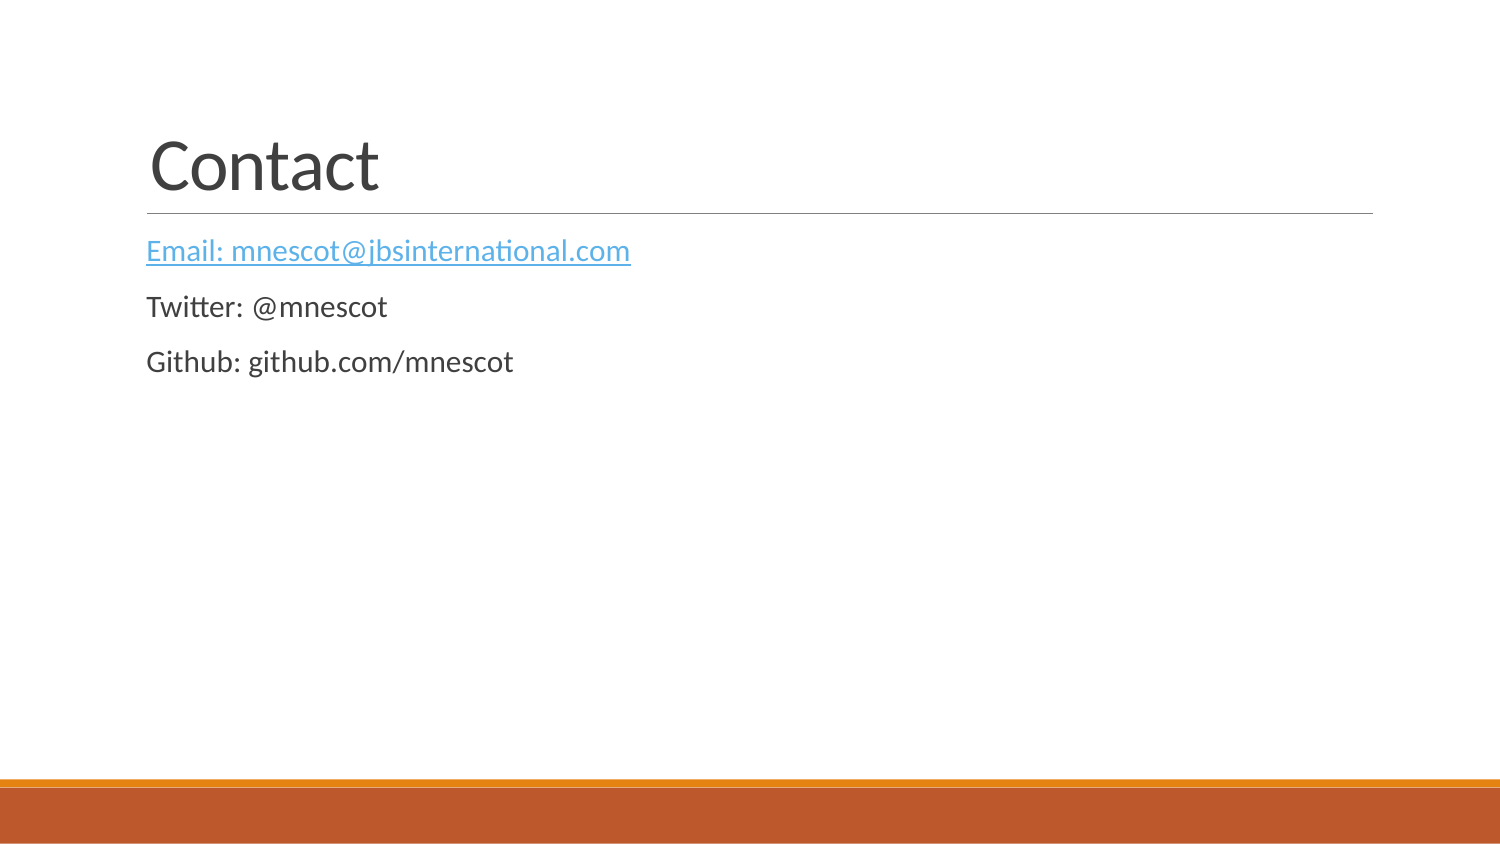

# Contact
Email: mnescot@jbsinternational.com
Twitter: @mnescot
Github: github.com/mnescot